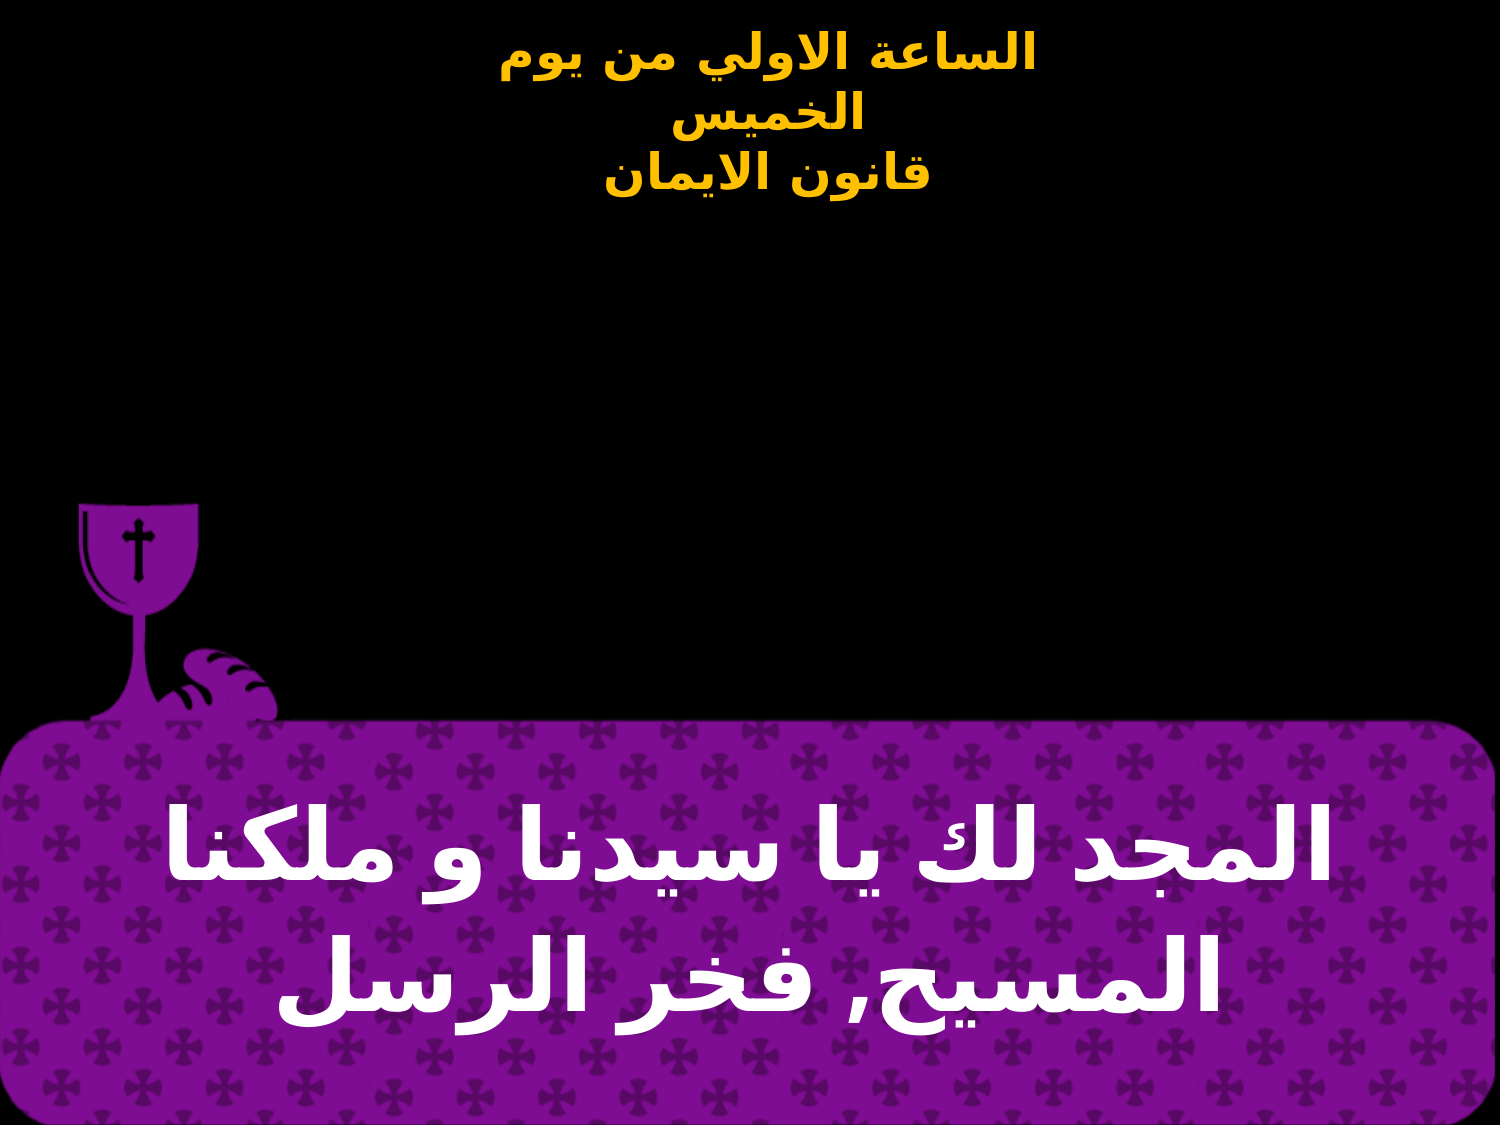

| المجد لك يا سيدنا و ملكنا المسيح, فخر الرسل |
| --- |